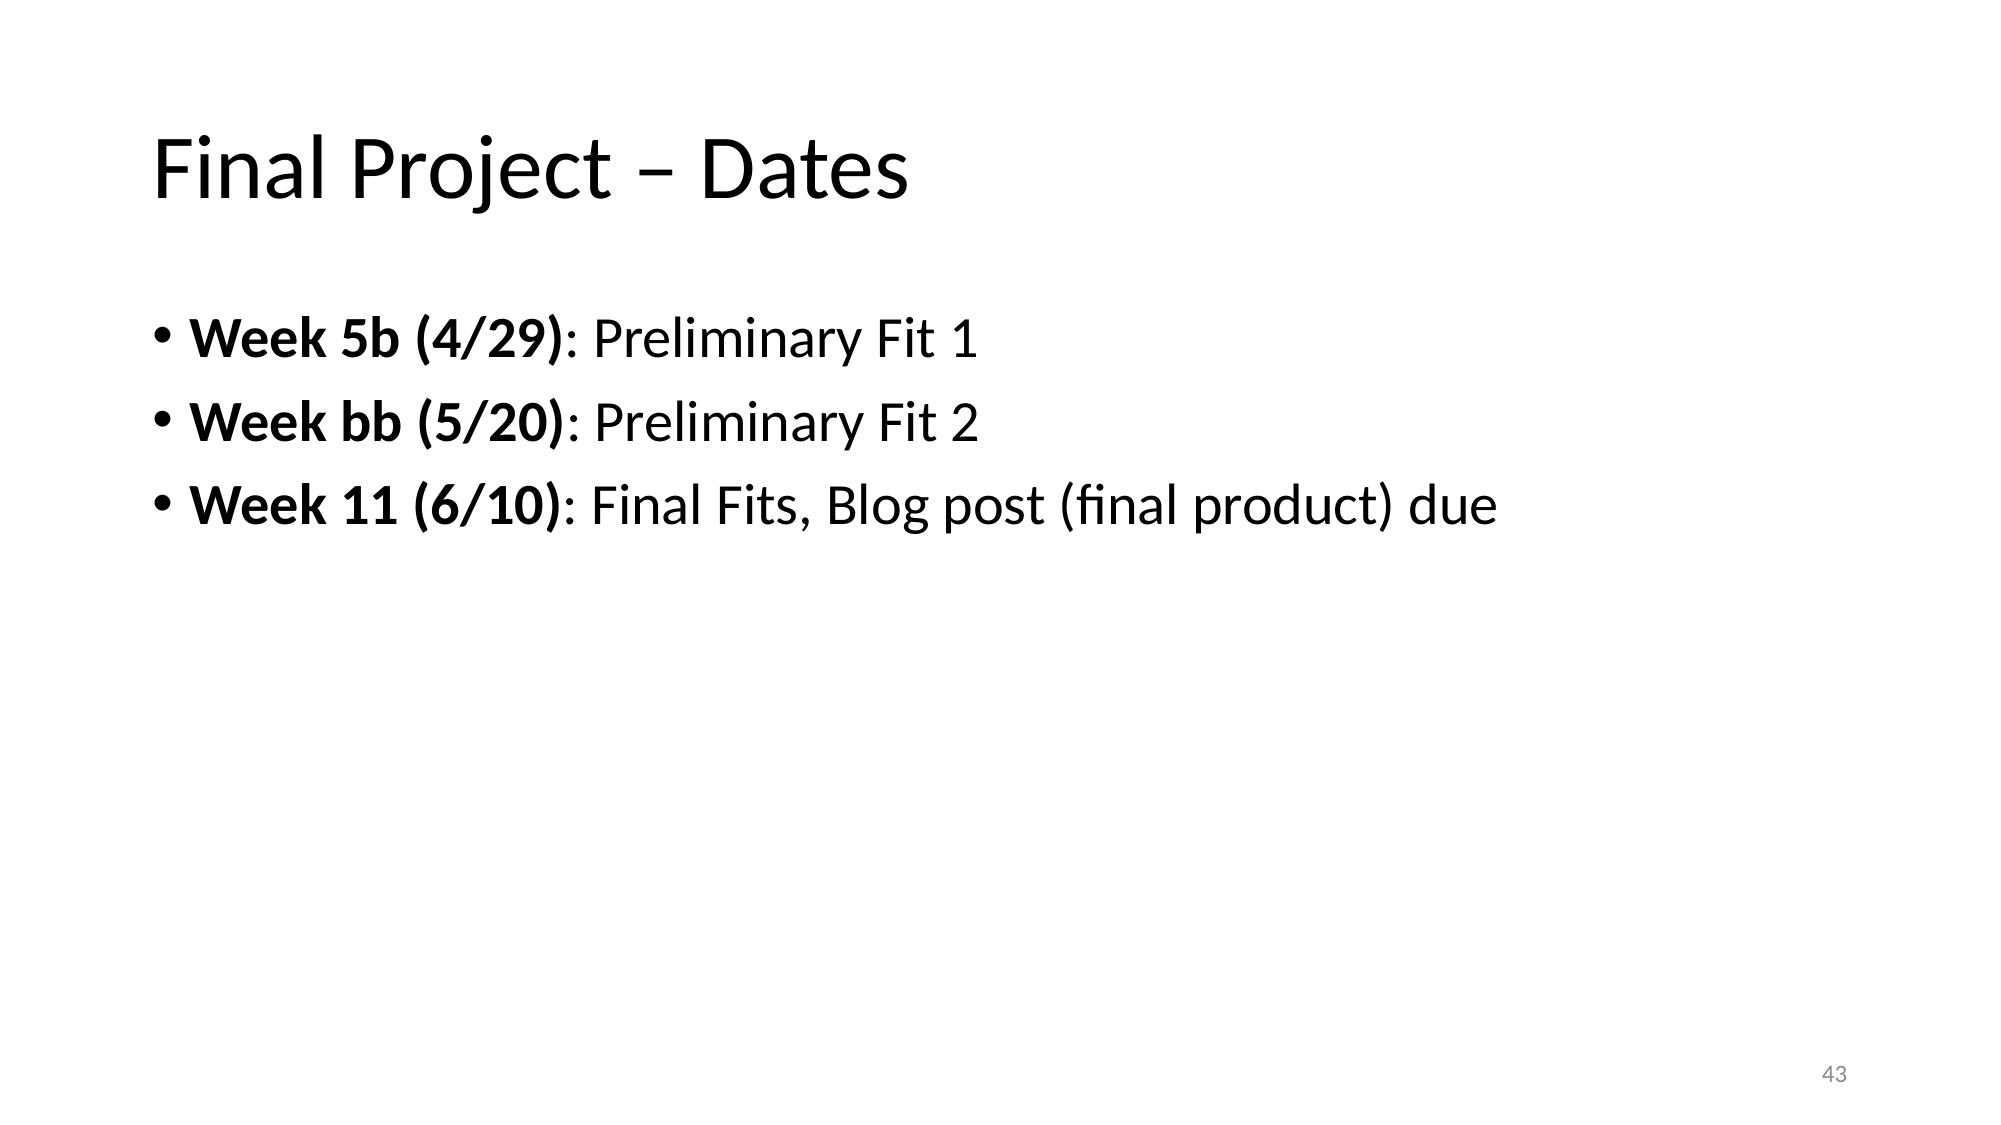

# Final Project – Dates
Week 5b (4/29): Preliminary Fit 1
Week bb (5/20): Preliminary Fit 2
Week 11 (6/10): Final Fits, Blog post (final product) due

43